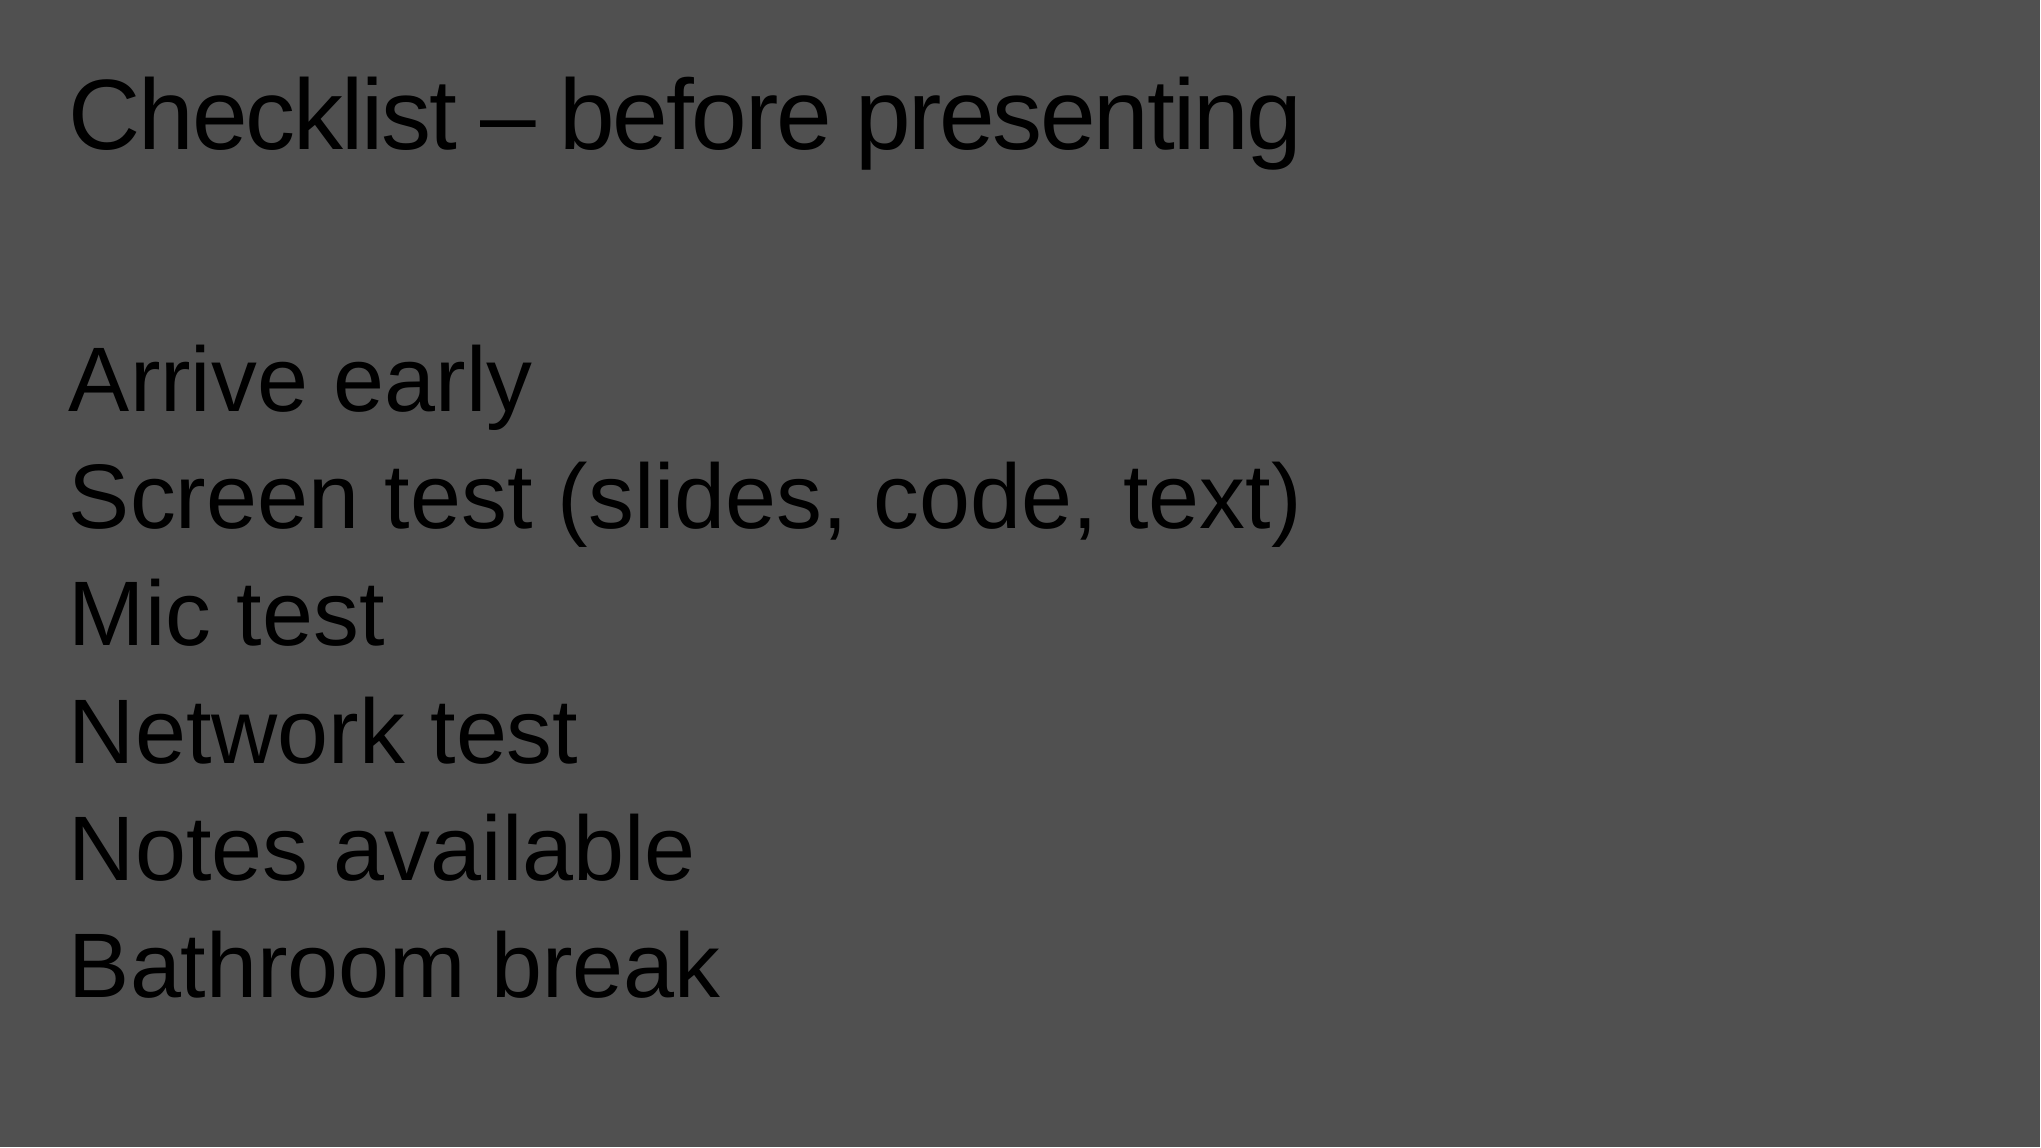

# Checklist – before presenting

Arrive early
Screen test (slides, code, text)
Mic test
Network test
Notes available
Bathroom break